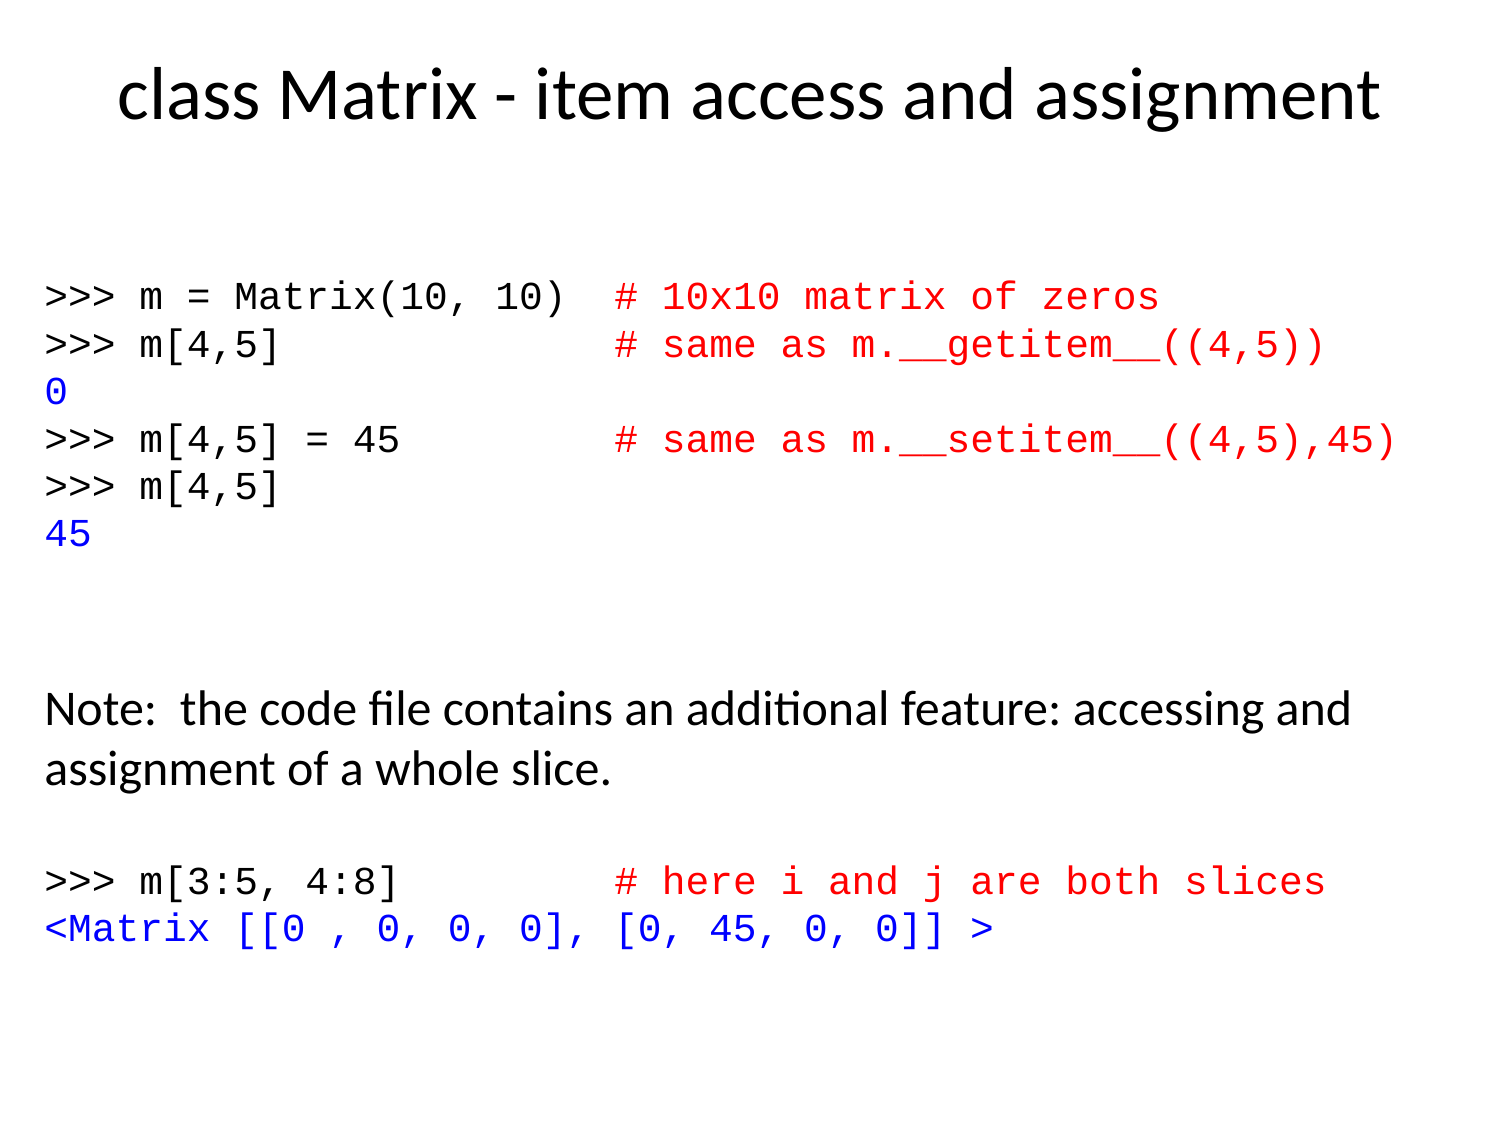

# class Matrix - item access and assignment
>>> m = Matrix(10, 10)  # 10x10 matrix of zeros
>>> m[4,5]              # same as m.__getitem__((4,5))
0
>>> m[4,5] = 45         # same as m.__setitem__((4,5),45)
>>> m[4,5]
45

Note:  the code file contains an additional feature: accessing and assignment of a whole slice.

>>> m[3:5, 4:8]         # here i and j are both slices
<Matrix [[0 , 0, 0, 0], [0, 45, 0, 0]] >